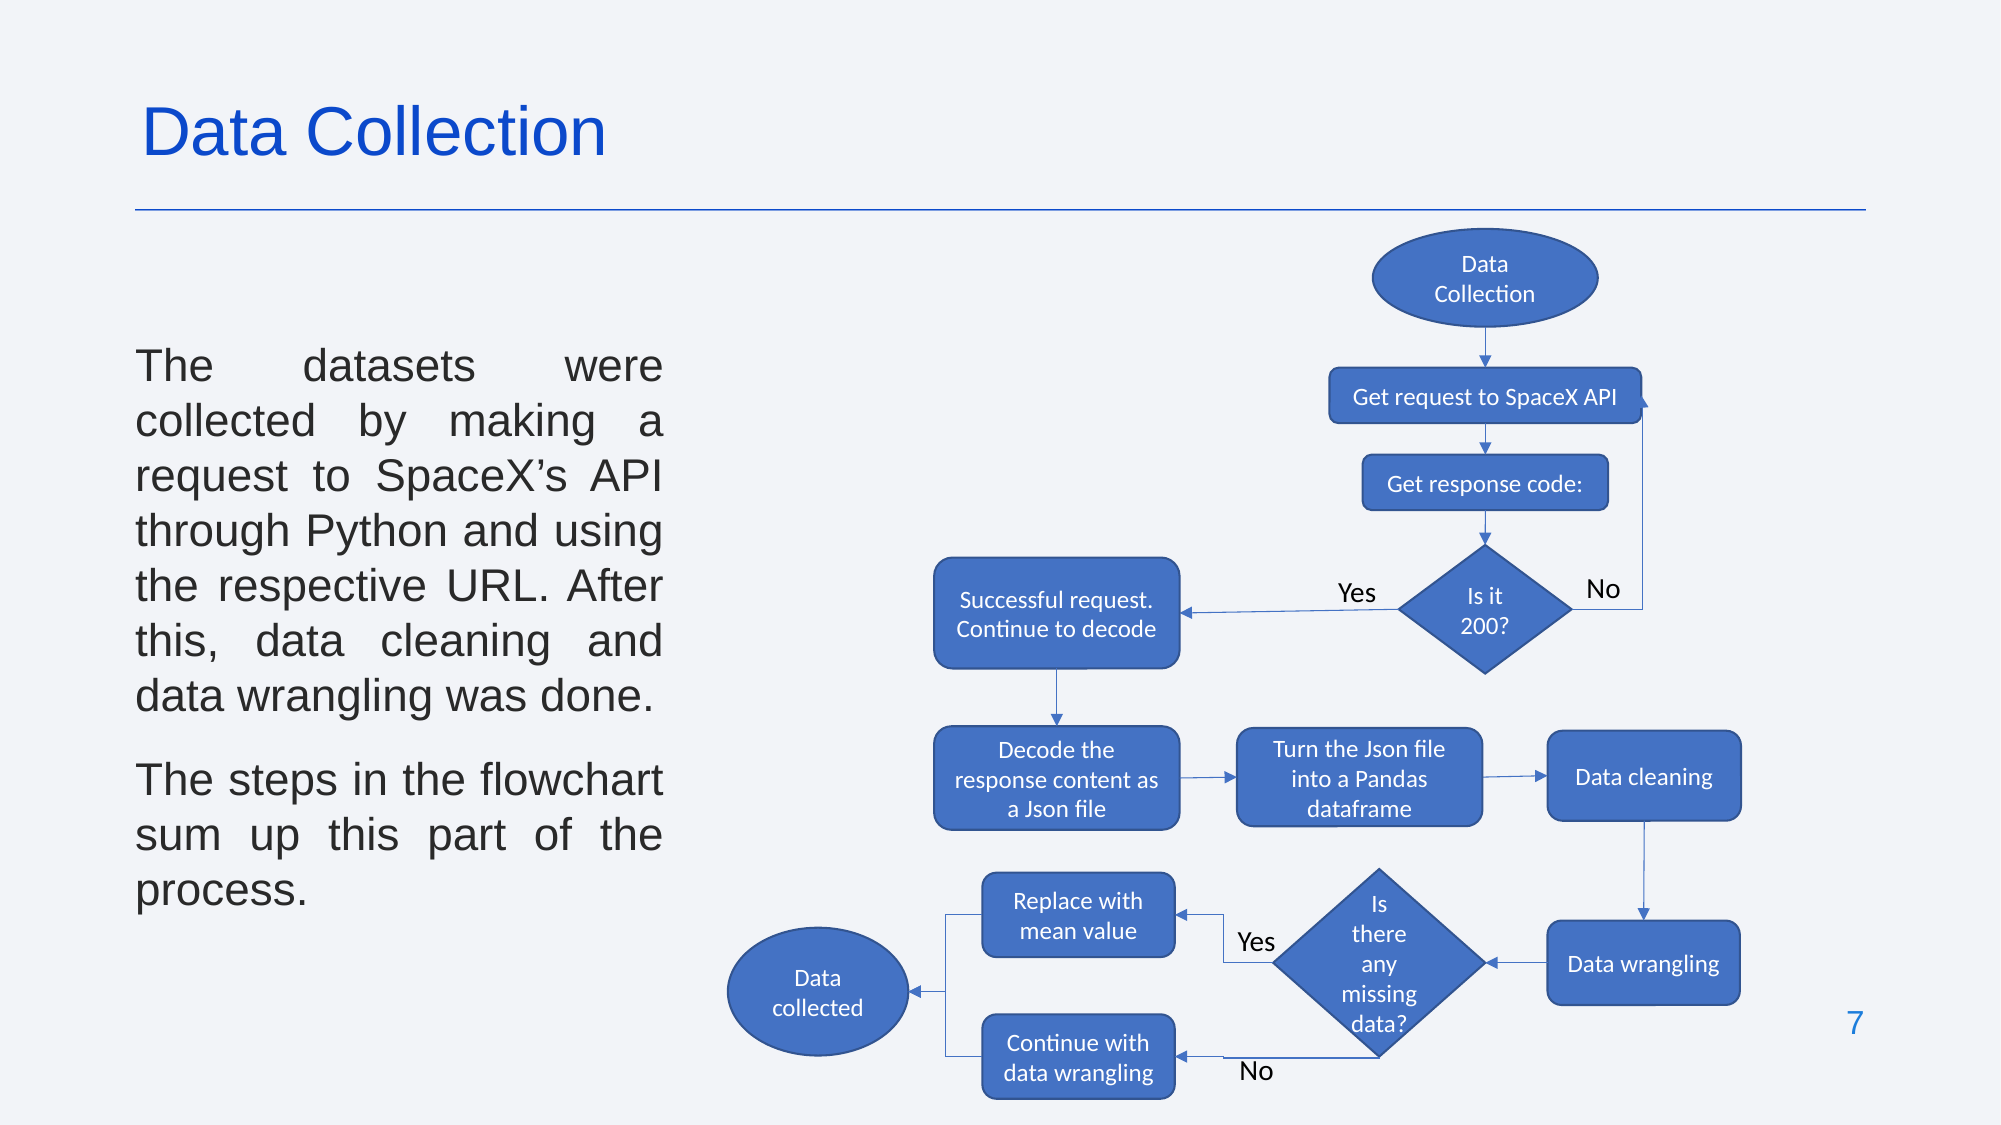

Data Collection
Data Collection

The datasets were collected by making a request to SpaceX’s API through Python and using the respective URL. After this, data cleaning and data wrangling was done.
The steps in the flowchart sum up this part of the process.
Get request to SpaceX API
Get response code:
Is it 200?
Successful request. Continue to decode
No
Yes
Decode the response content as a Json file
Turn the Json file into a Pandas dataframe
Data cleaning
Is there any missing data?
Replace with mean value
Yes
Data wrangling
Data collected
7
Continue with data wrangling
No